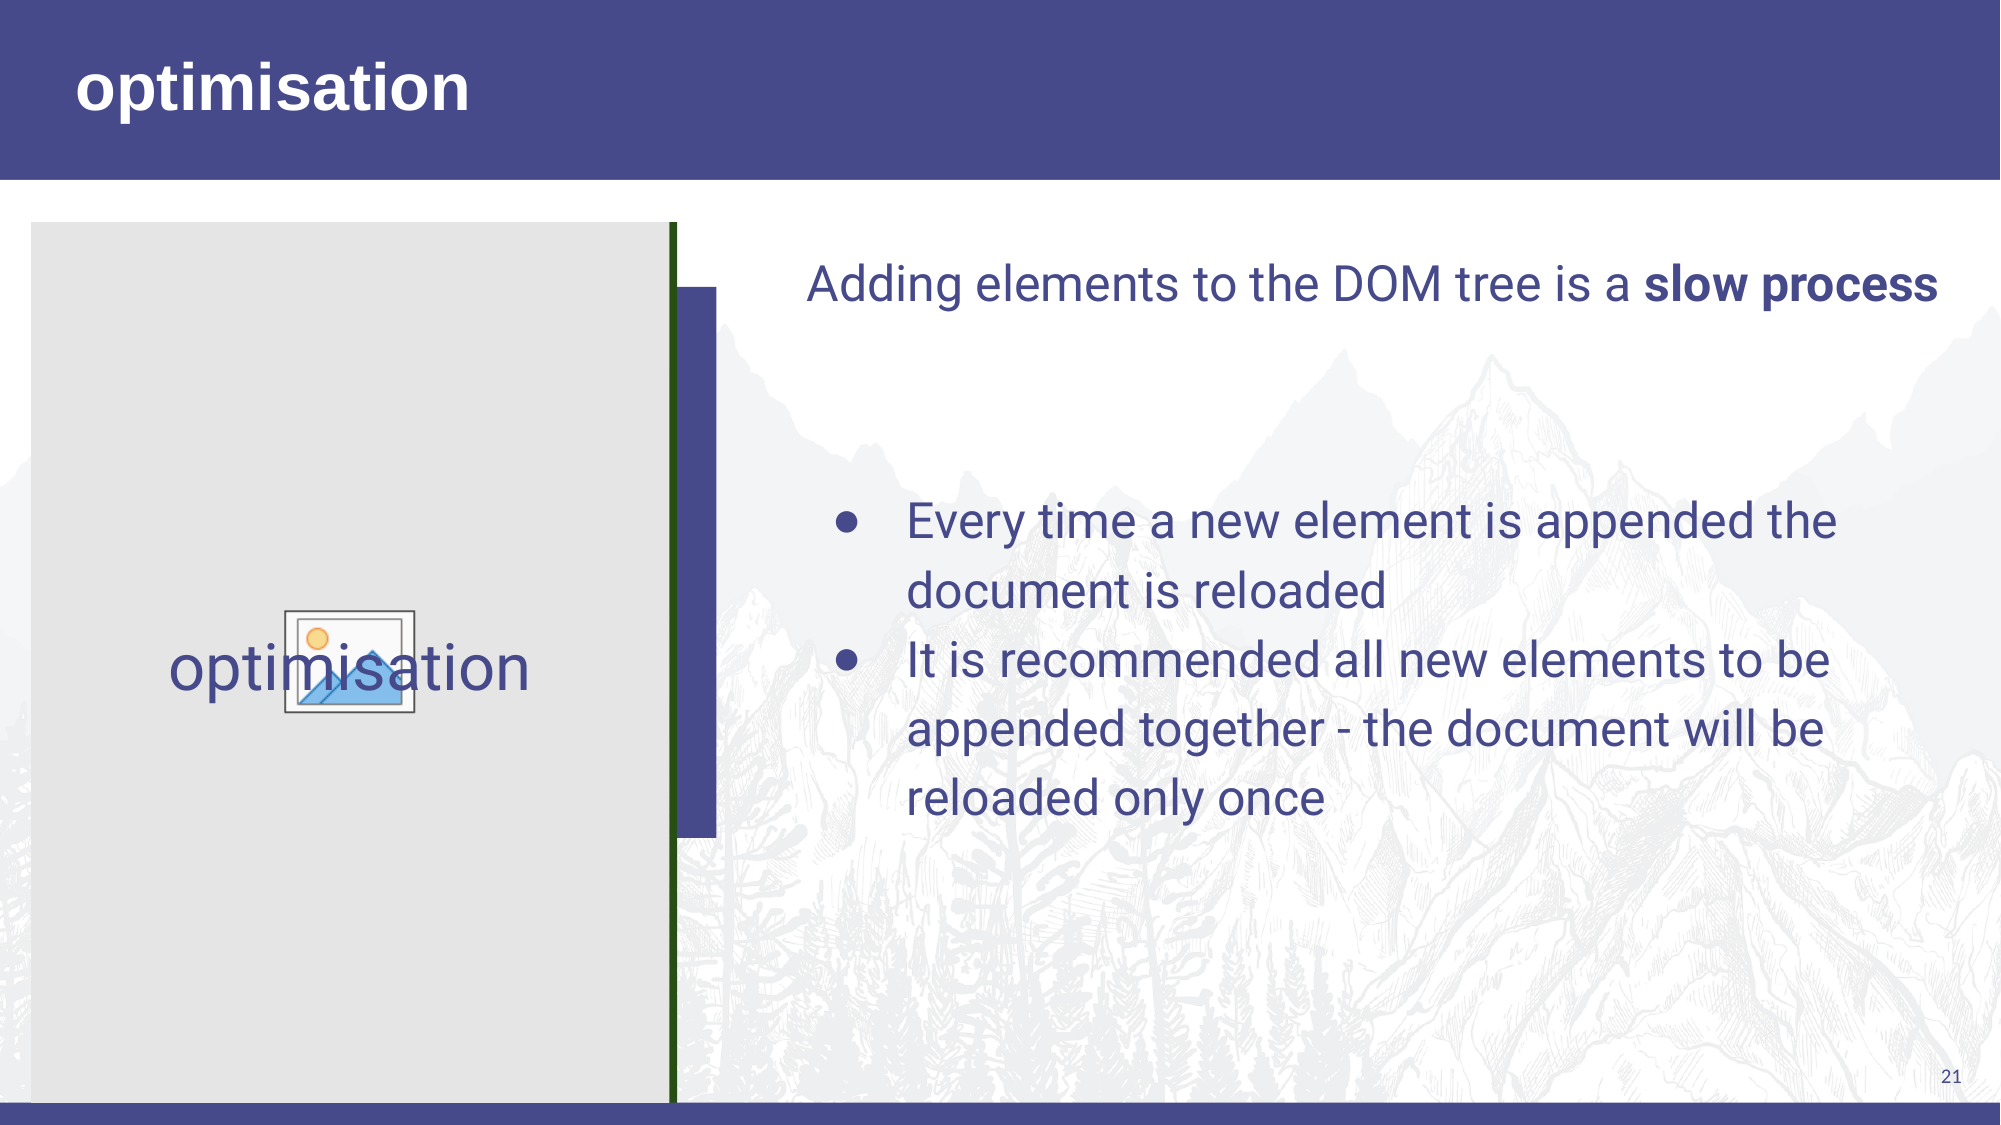

optimisation

Adding elements to the DOM tree is a slow process

Every time a new element is appended the document is reloaded
It is recommended all new elements to be appended together - the document will be reloaded only once

optimisation
21